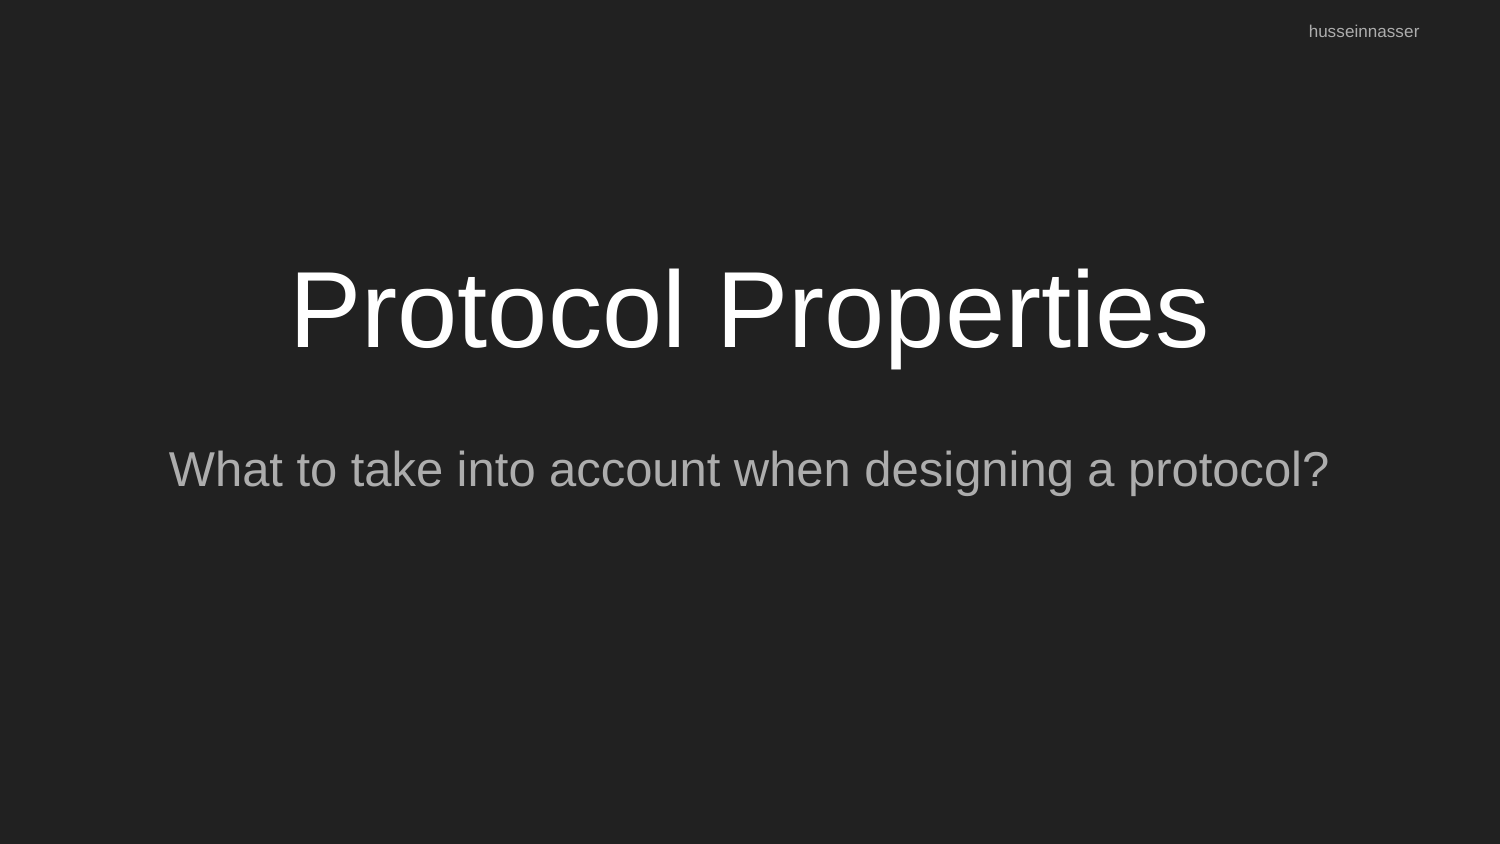

husseinnasser
# Protocol Properties
What to take into account when designing a protocol?